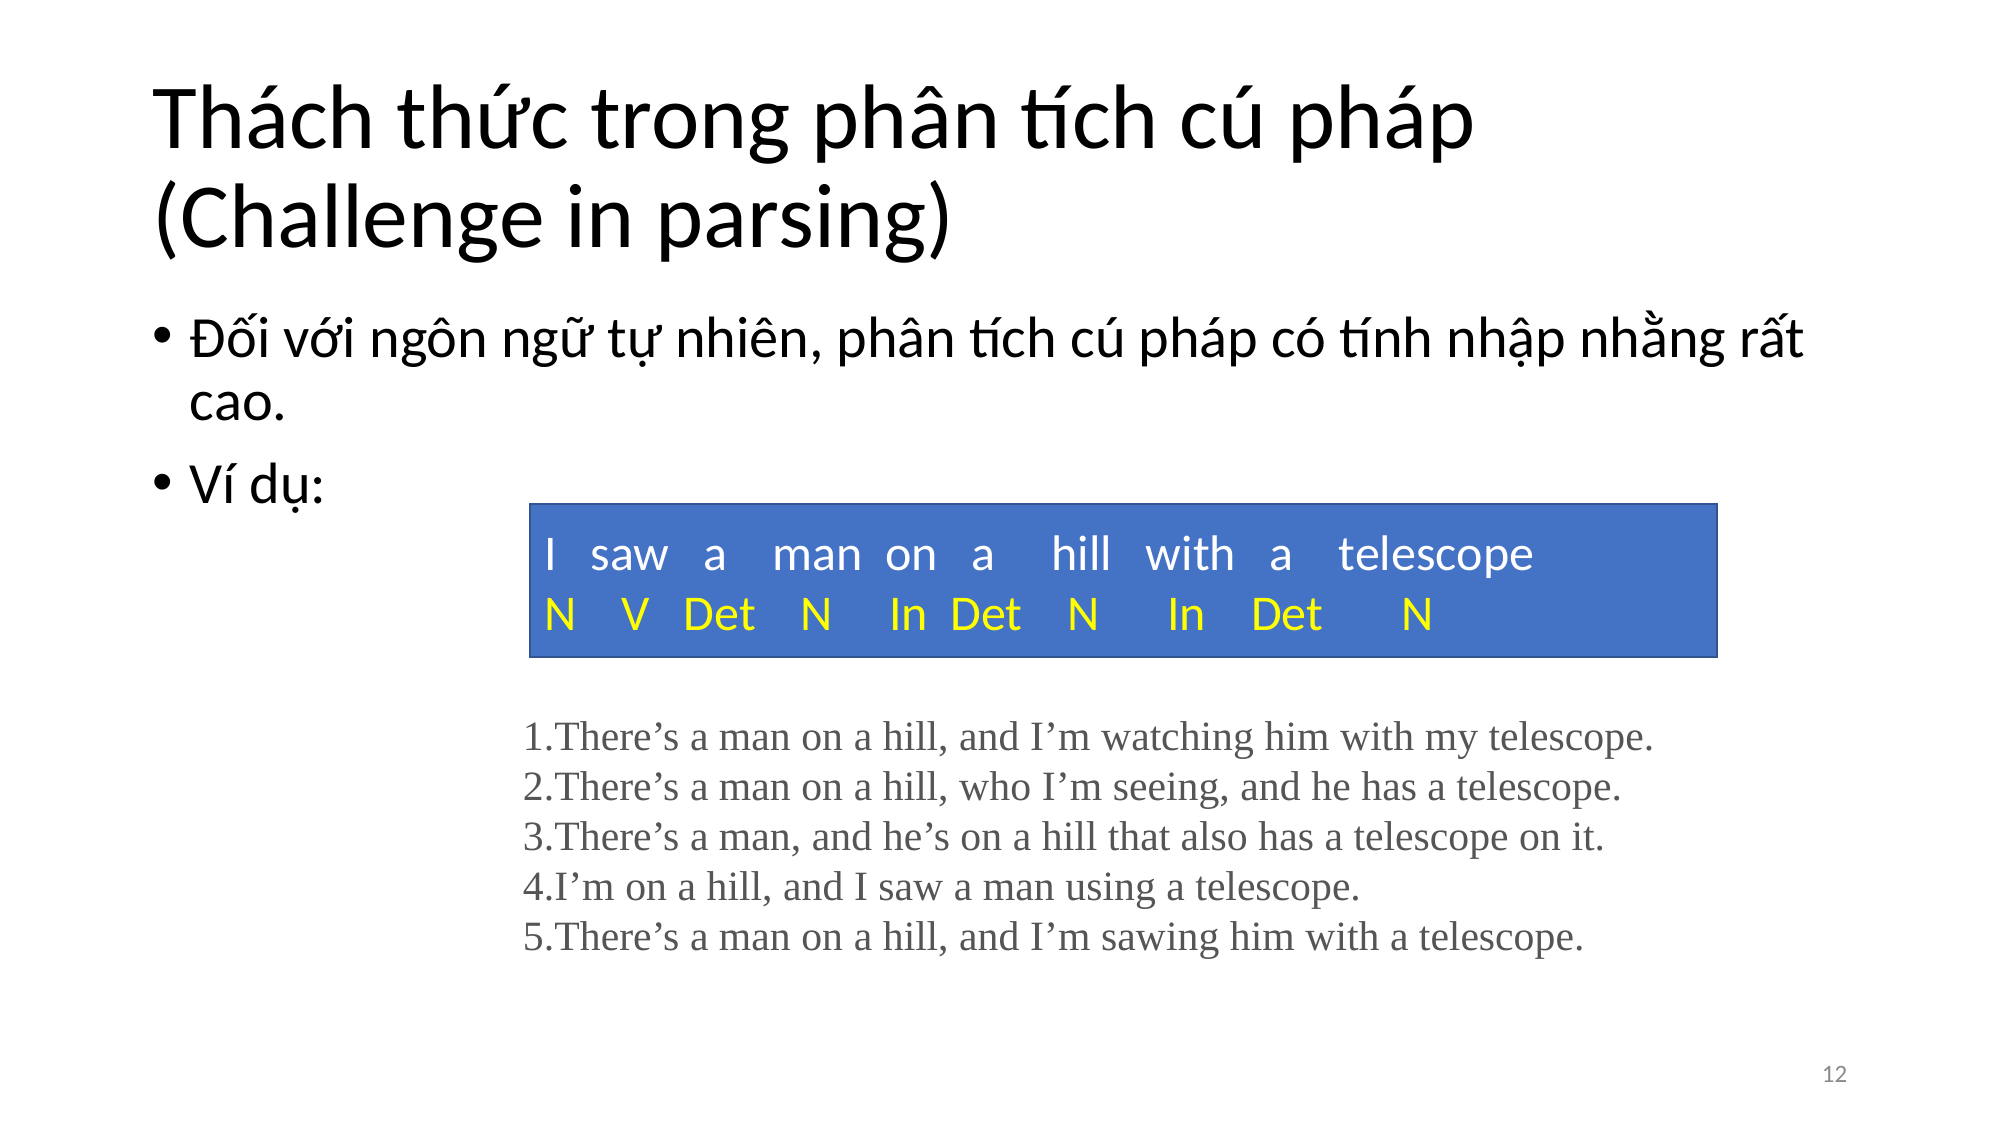

# Thách thức trong phân tích cú pháp (Challenge in parsing)
Đối với ngôn ngữ tự nhiên, phân tích cú pháp có tính nhập nhằng rất cao.
Ví dụ:
I   saw   a    man  on   a     hill   with   a    telescope
N    V   Det    N     In  Det    N      In    Det       N
There’s a man on a hill, and I’m watching him with my telescope.
There’s a man on a hill, who I’m seeing, and he has a telescope.
There’s a man, and he’s on a hill that also has a telescope on it.
I’m on a hill, and I saw a man using a telescope.
There’s a man on a hill, and I’m sawing him with a telescope.
12